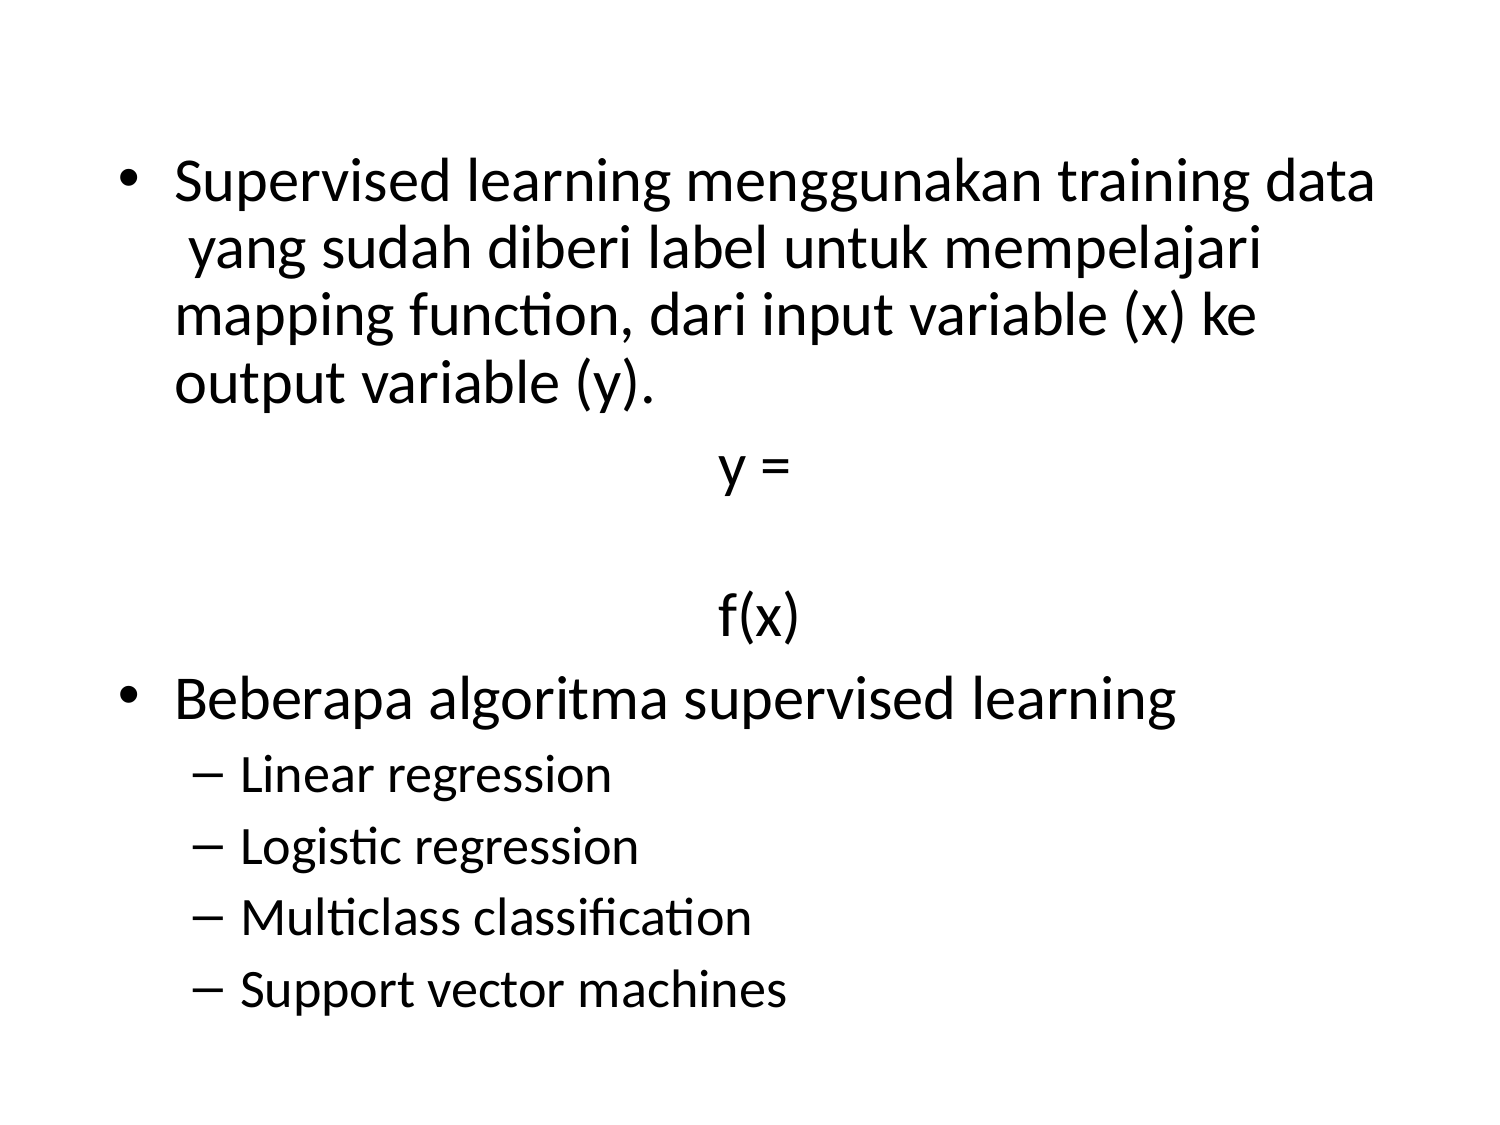

Supervised learning menggunakan training data  yang sudah diberi label untuk mempelajari  mapping function, dari input variable (x) ke  output variable (y).
y =	f(x)
Beberapa algoritma supervised learning
Linear regression
Logistic regression
Multiclass classification
Support vector machines